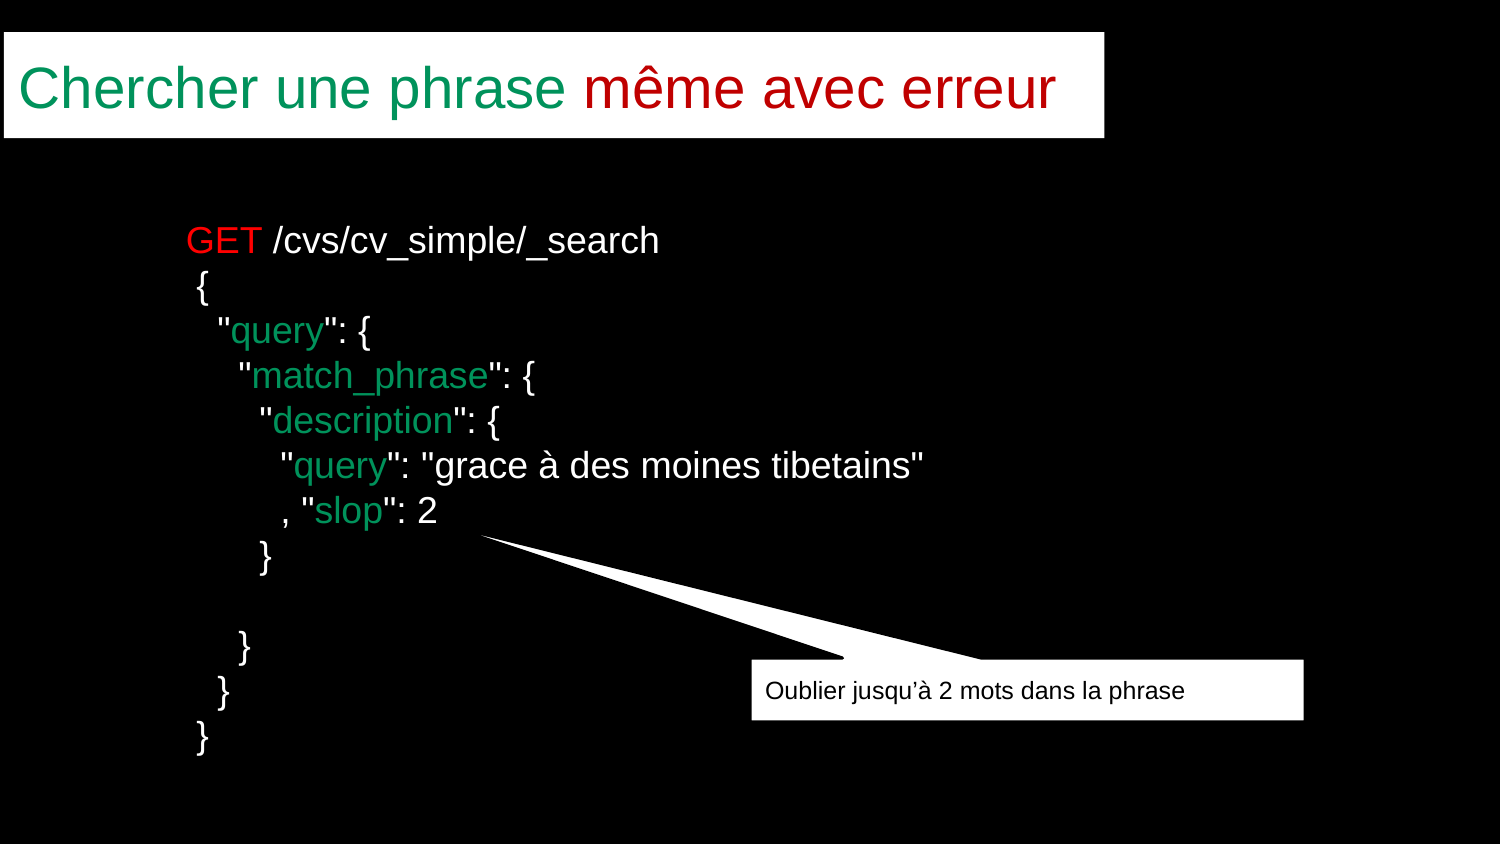

Chercher une phrase même avec erreur
GET /cvs/cv_simple/_search
 {
   "query": {
     "match_phrase": {
       "description": {
         "query": "grace à des moines tibetains"
         , "slop": 2
       }

     }
   }
 }
Oublier jusqu’à 2 mots dans la phrase